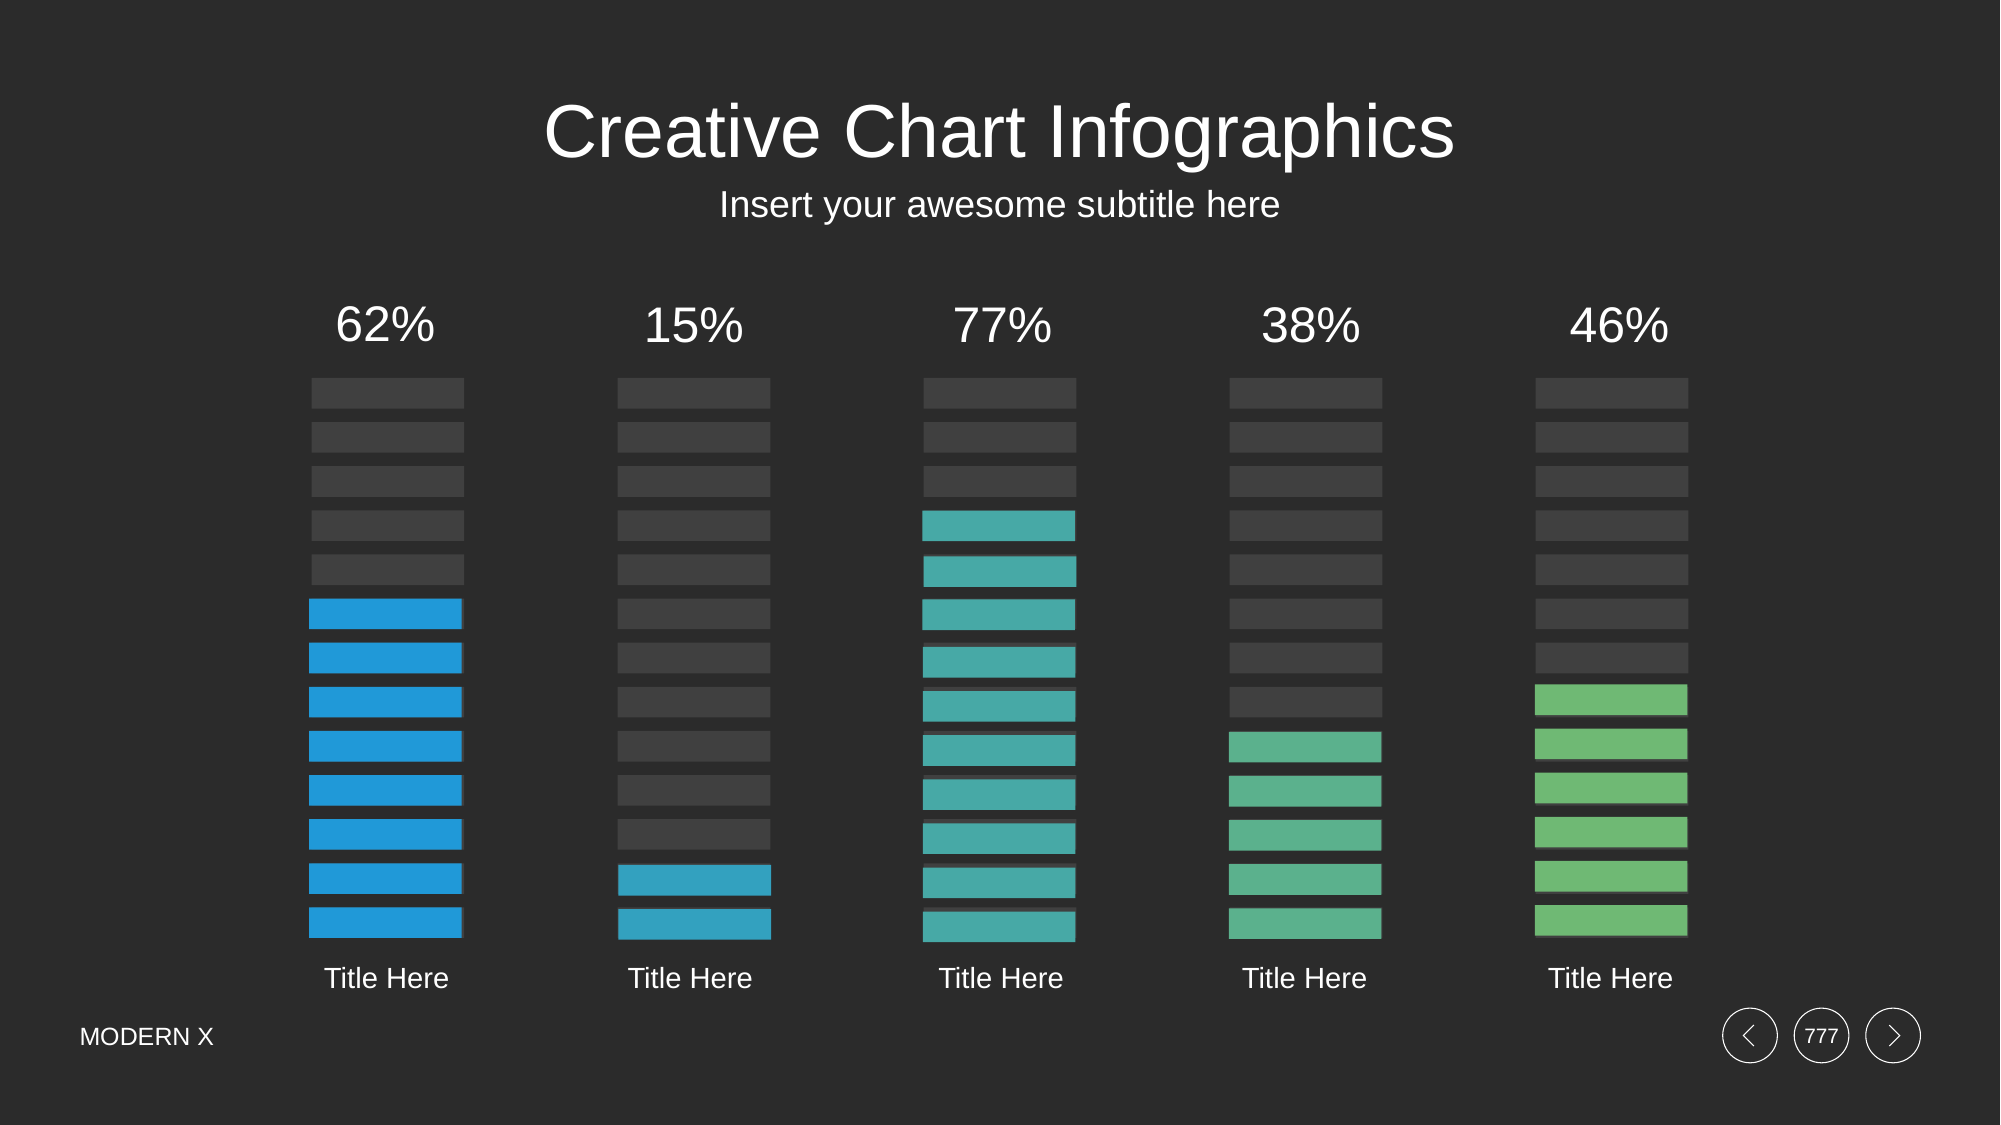

# Creative Chart Infographics
Insert your awesome subtitle here

62%
15%
77%
38%
46%

Title Here
Title Here
Title Here
Title Here
Title Here